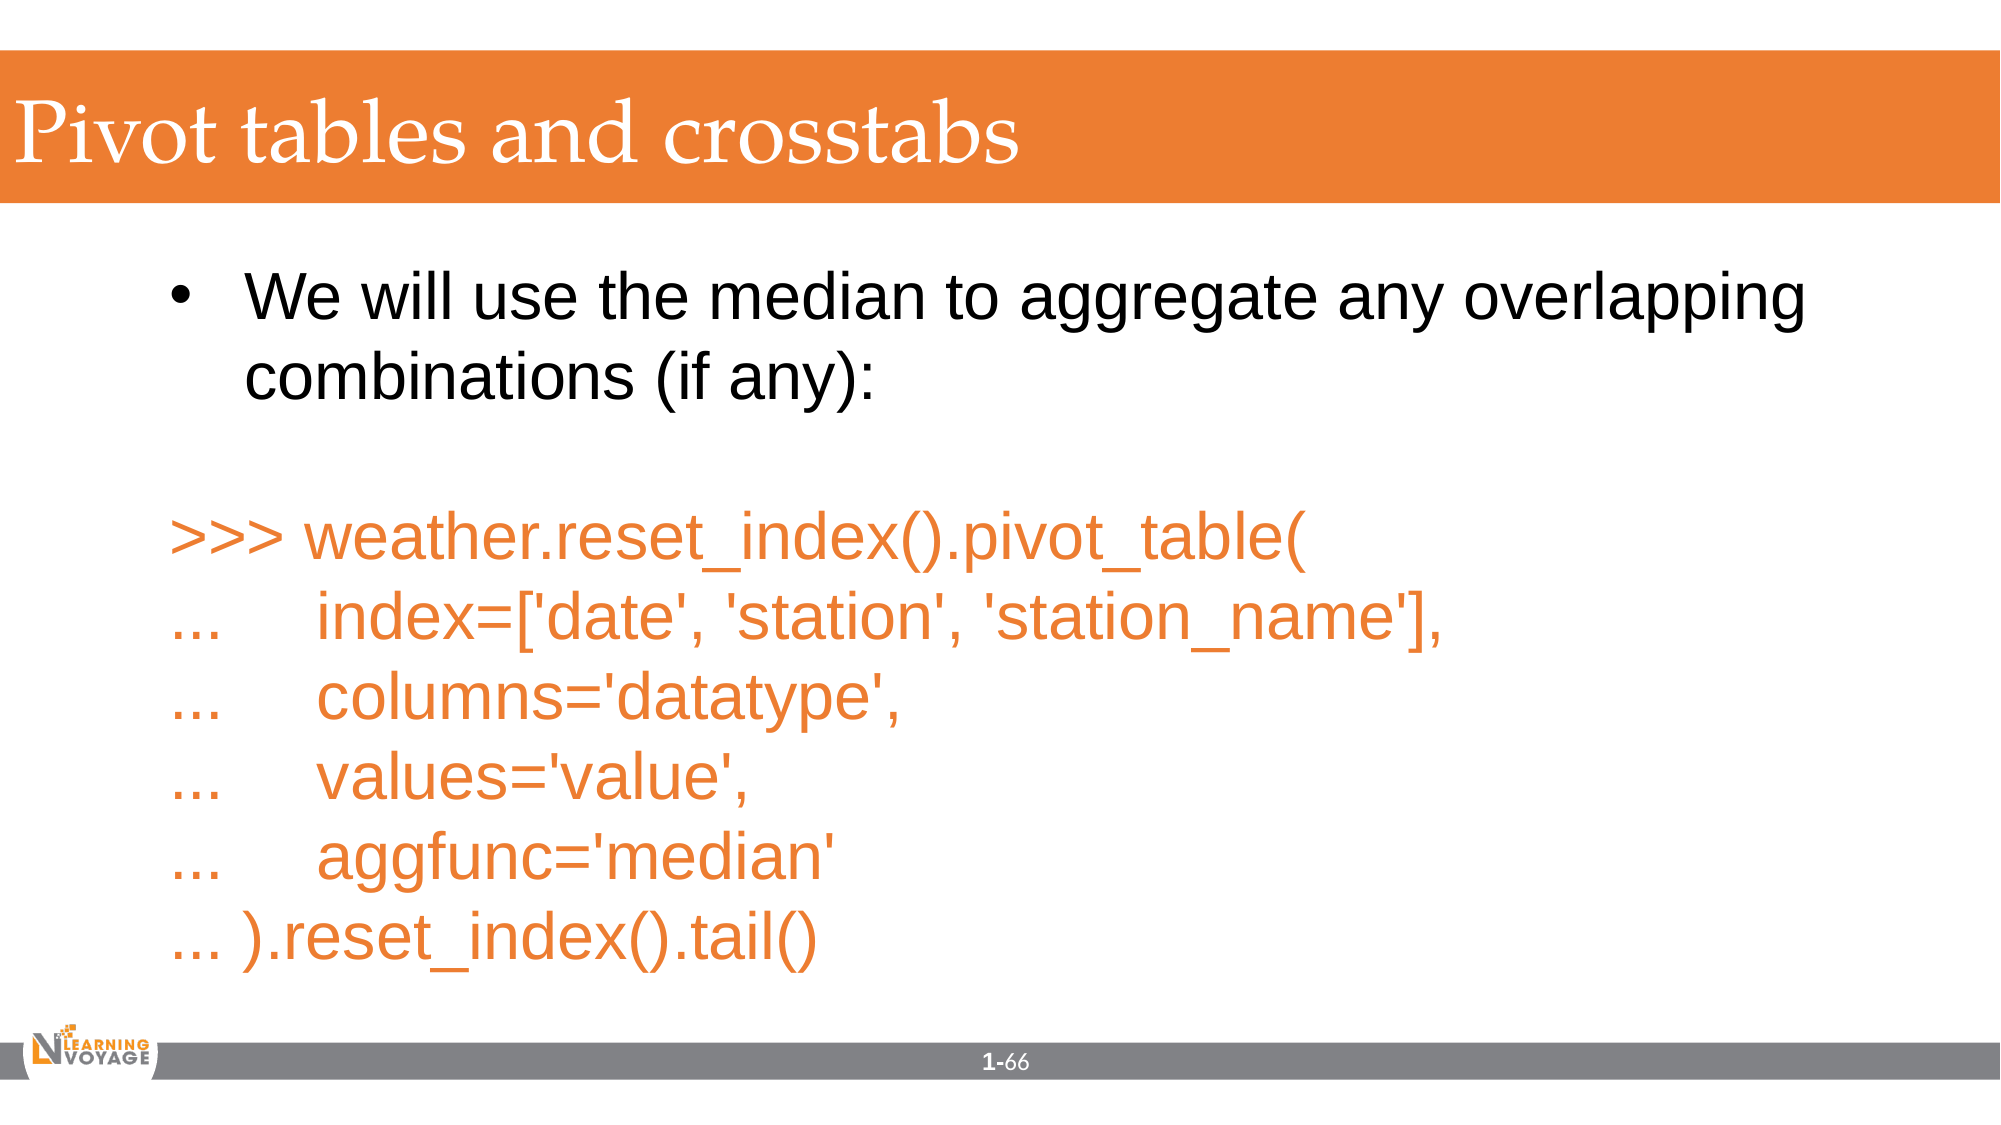

Pivot tables and crosstabs
We will use the median to aggregate any overlapping combinations (if any):

>>> weather.reset_index().pivot_table(
...     index=['date', 'station', 'station_name'],
...     columns='datatype',
...     values='value',
...     aggfunc='median'
... ).reset_index().tail()
1-66